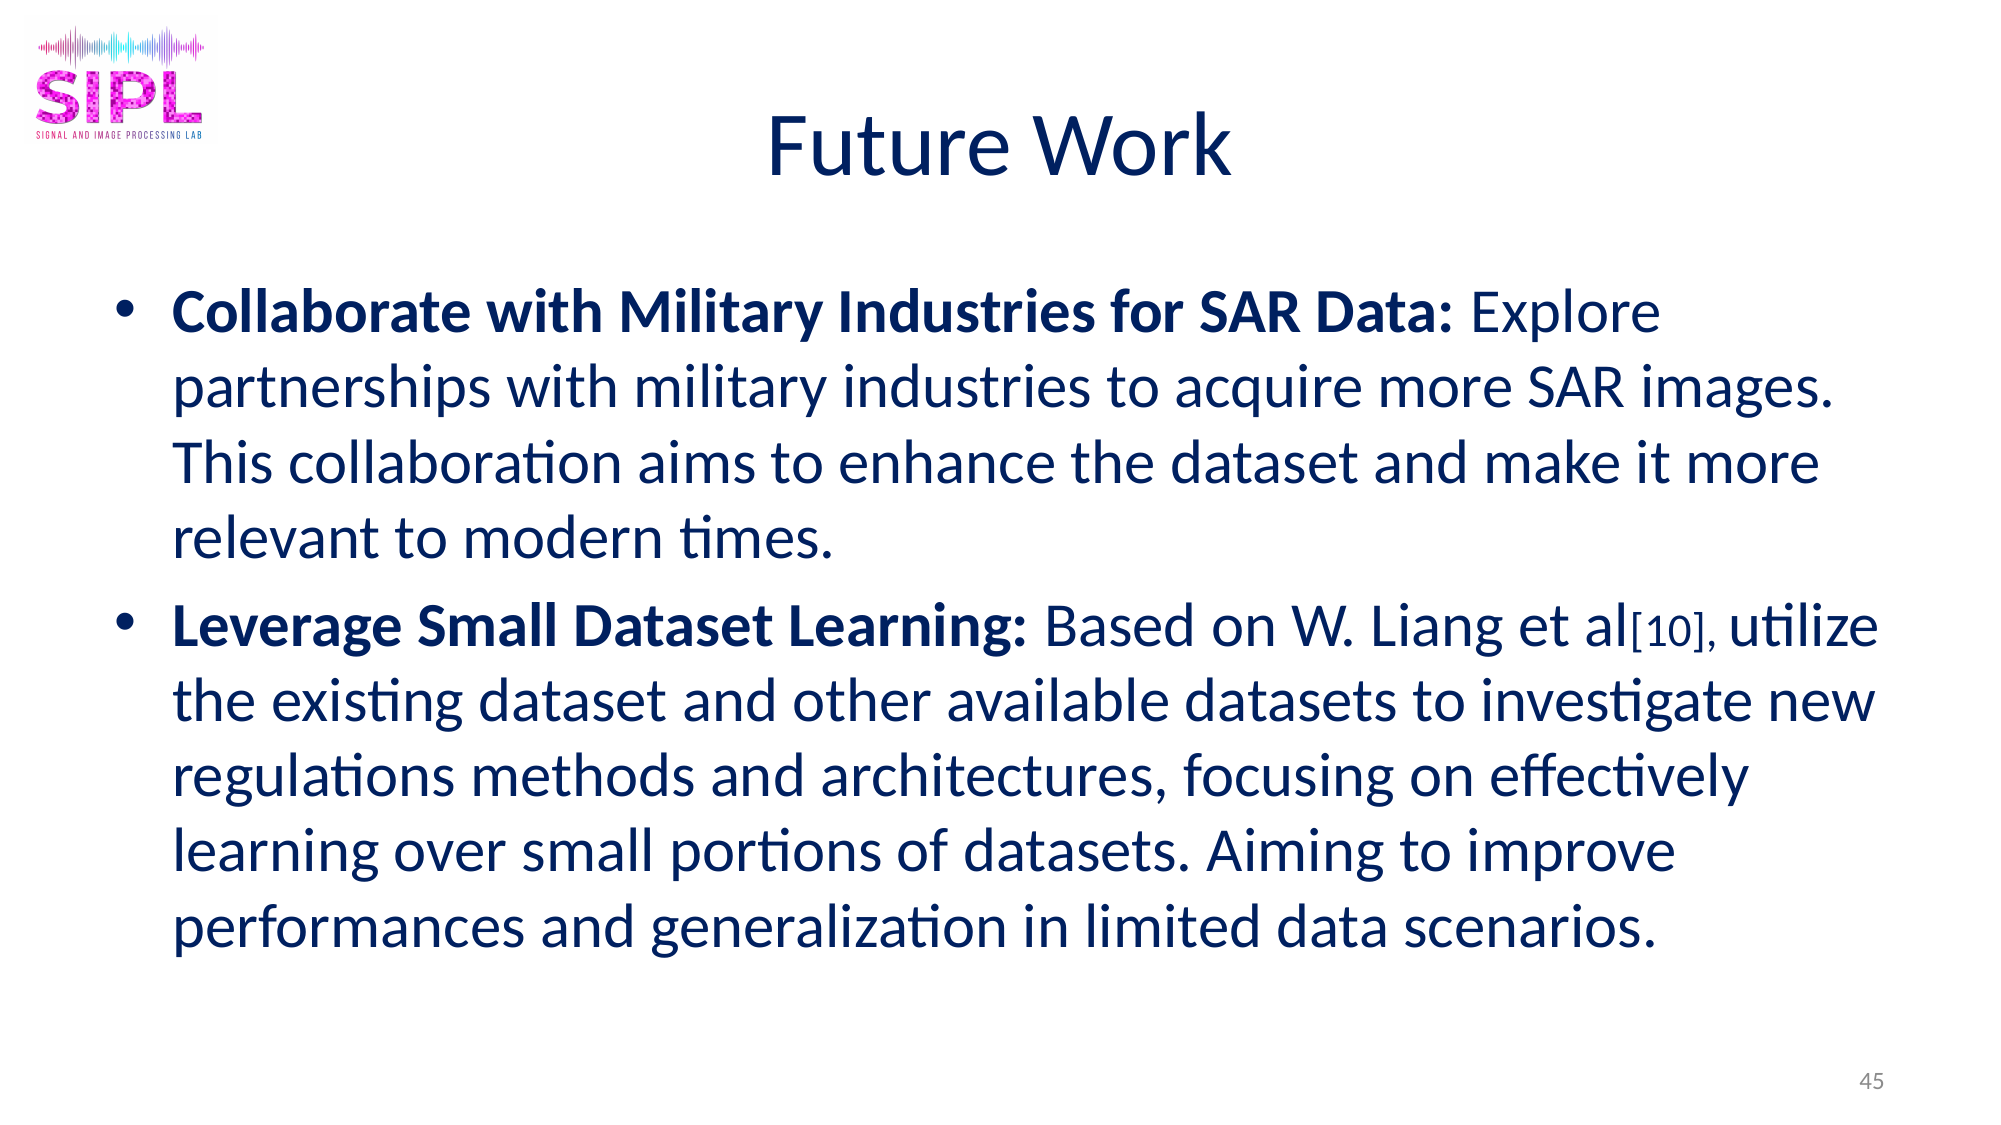

# Future Work
Collaborate with Military Industries for SAR Data: Explore partnerships with military industries to acquire more SAR images. This collaboration aims to enhance the dataset and make it more relevant to modern times.
Leverage Small Dataset Learning: Based on W. Liang et al[10], utilize the existing dataset and other available datasets to investigate new regulations methods and architectures, focusing on effectively learning over small portions of datasets. Aiming to improve performances and generalization in limited data scenarios.
45